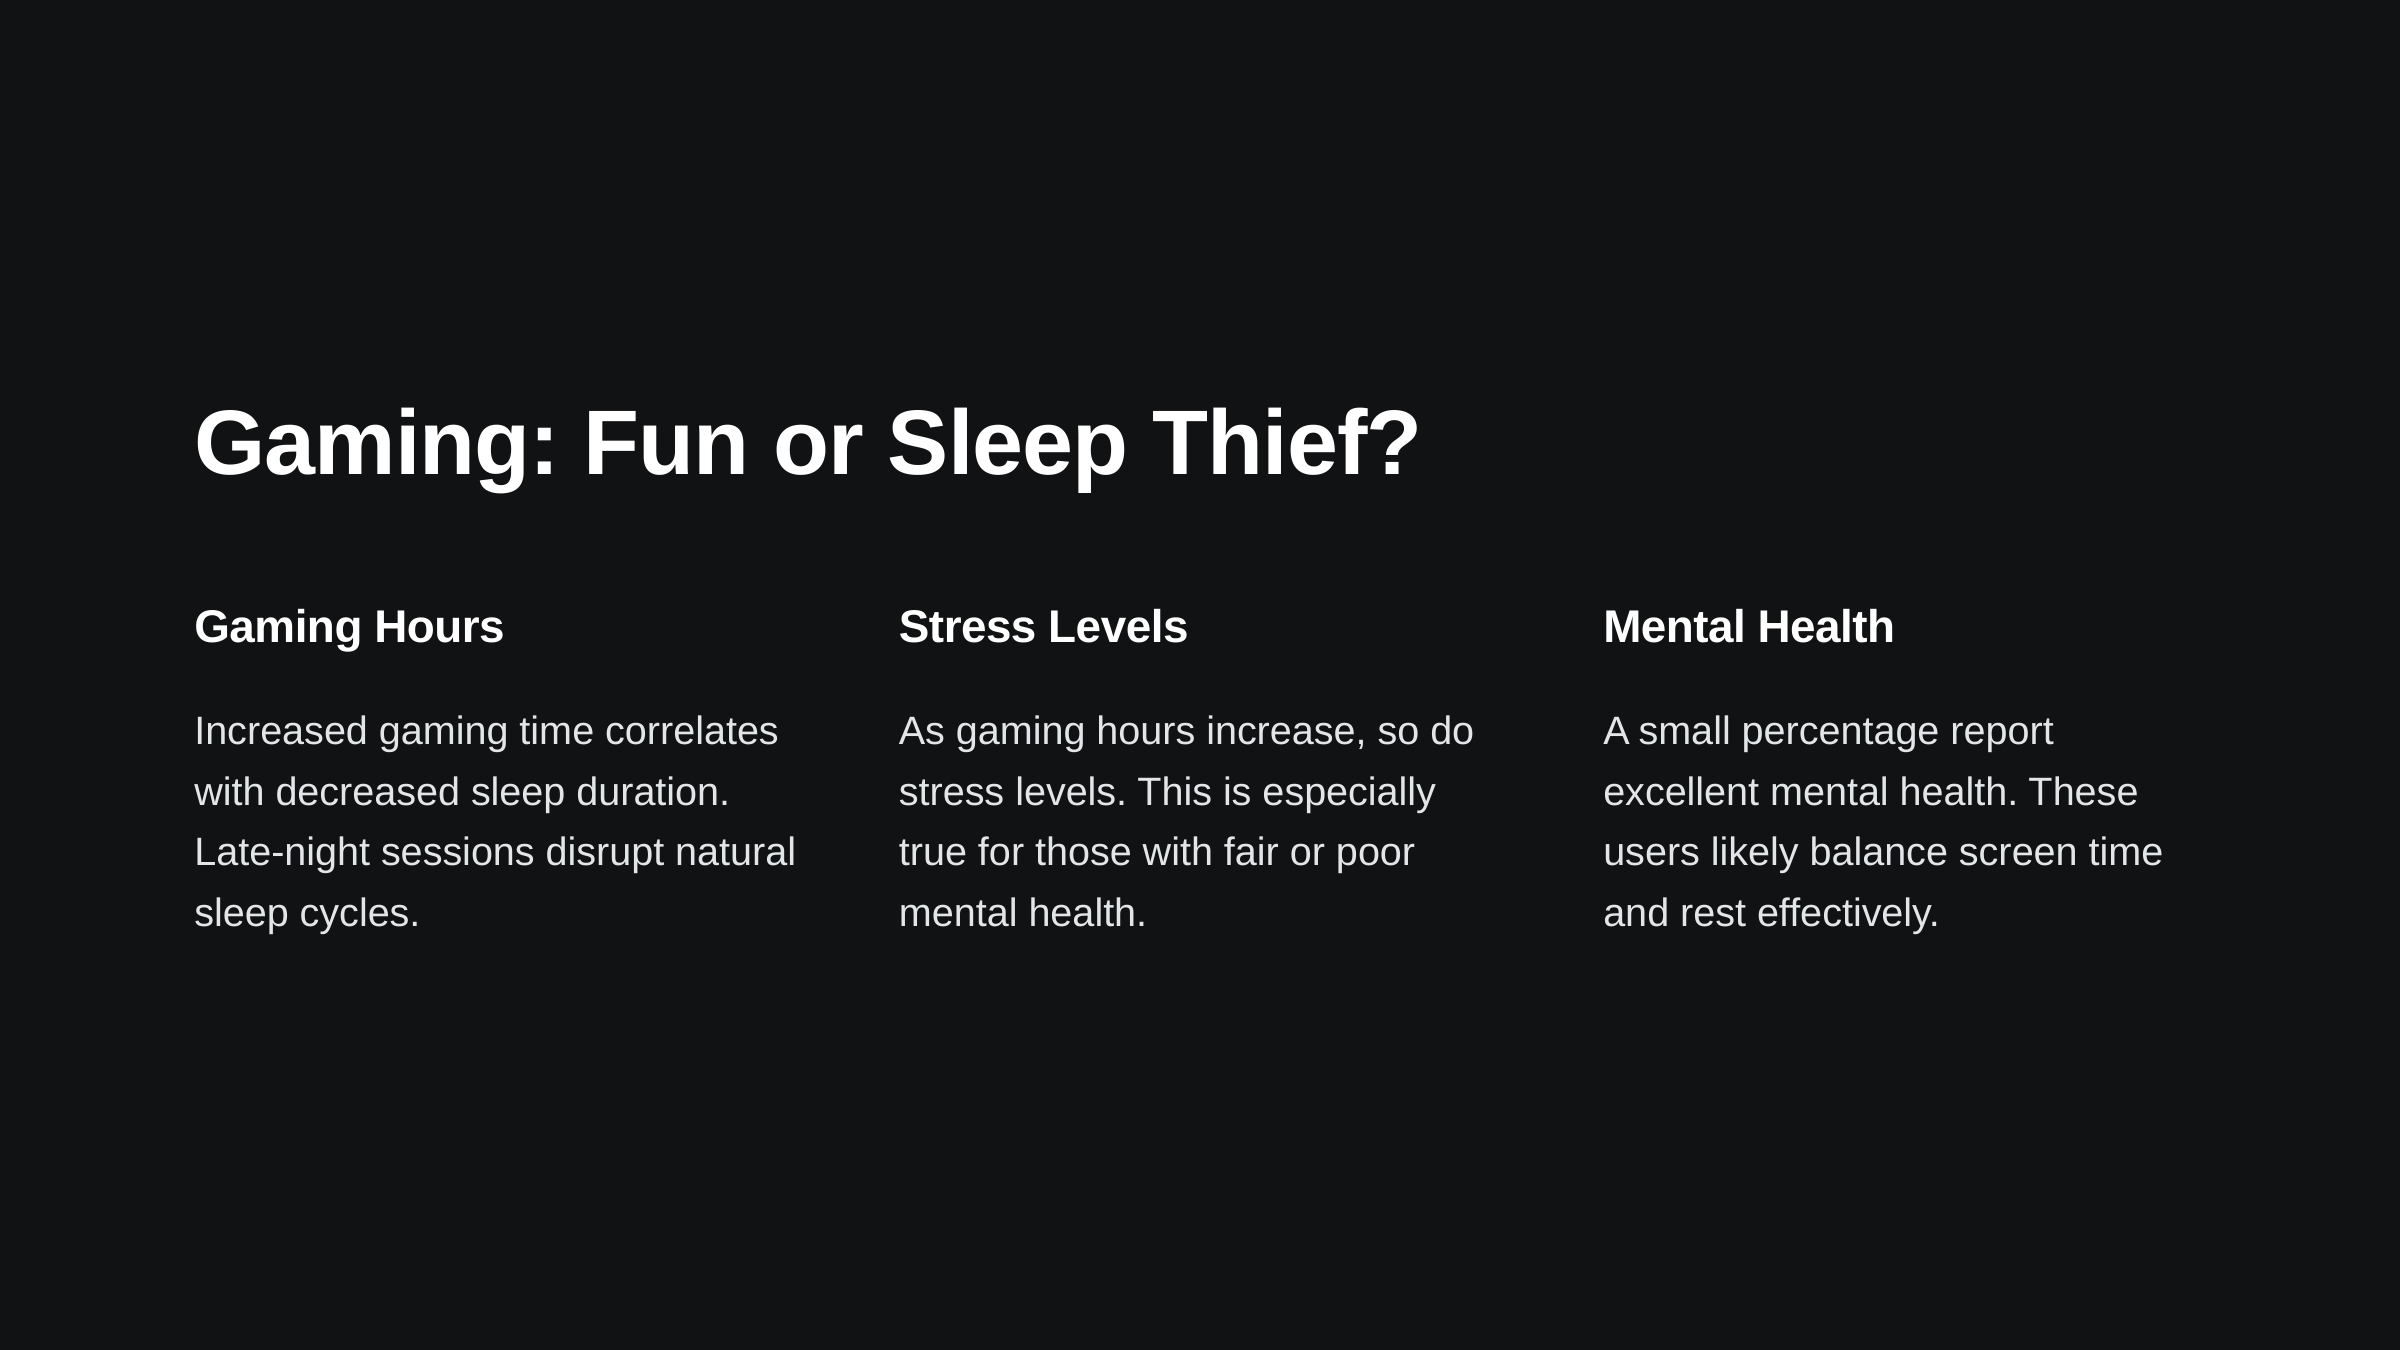

Gaming: Fun or Sleep Thief?
Gaming Hours
Stress Levels
Mental Health
Increased gaming time correlates with decreased sleep duration. Late-night sessions disrupt natural sleep cycles.
As gaming hours increase, so do stress levels. This is especially true for those with fair or poor mental health.
A small percentage report excellent mental health. These users likely balance screen time and rest effectively.